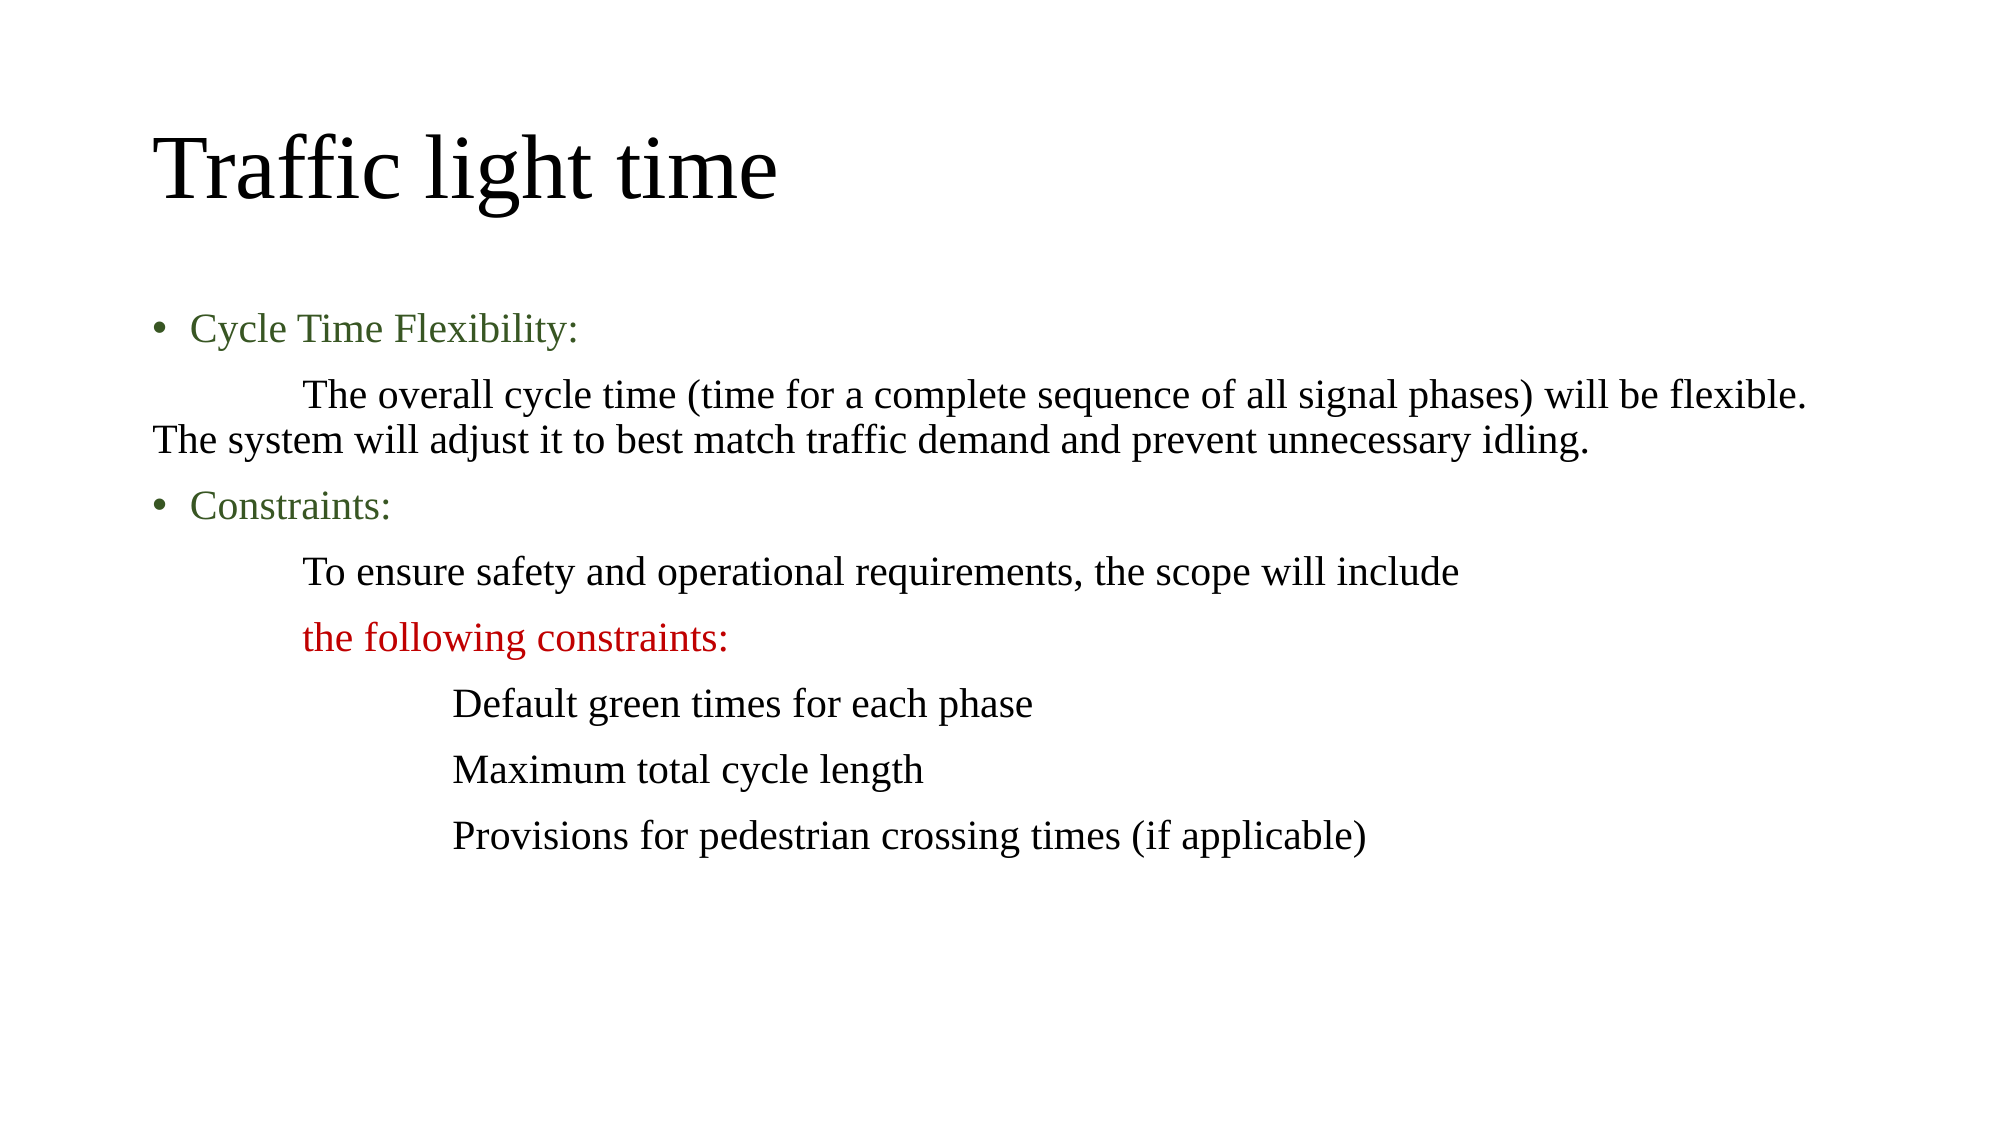

# Traffic light time
Cycle Time Flexibility:
	The overall cycle time (time for a complete sequence of all signal phases) will be flexible. The system will adjust it to best match traffic demand and prevent unnecessary idling.
Constraints:
	To ensure safety and operational requirements, the scope will include
	the following constraints:
		Default green times for each phase
		Maximum total cycle length
		Provisions for pedestrian crossing times (if applicable)